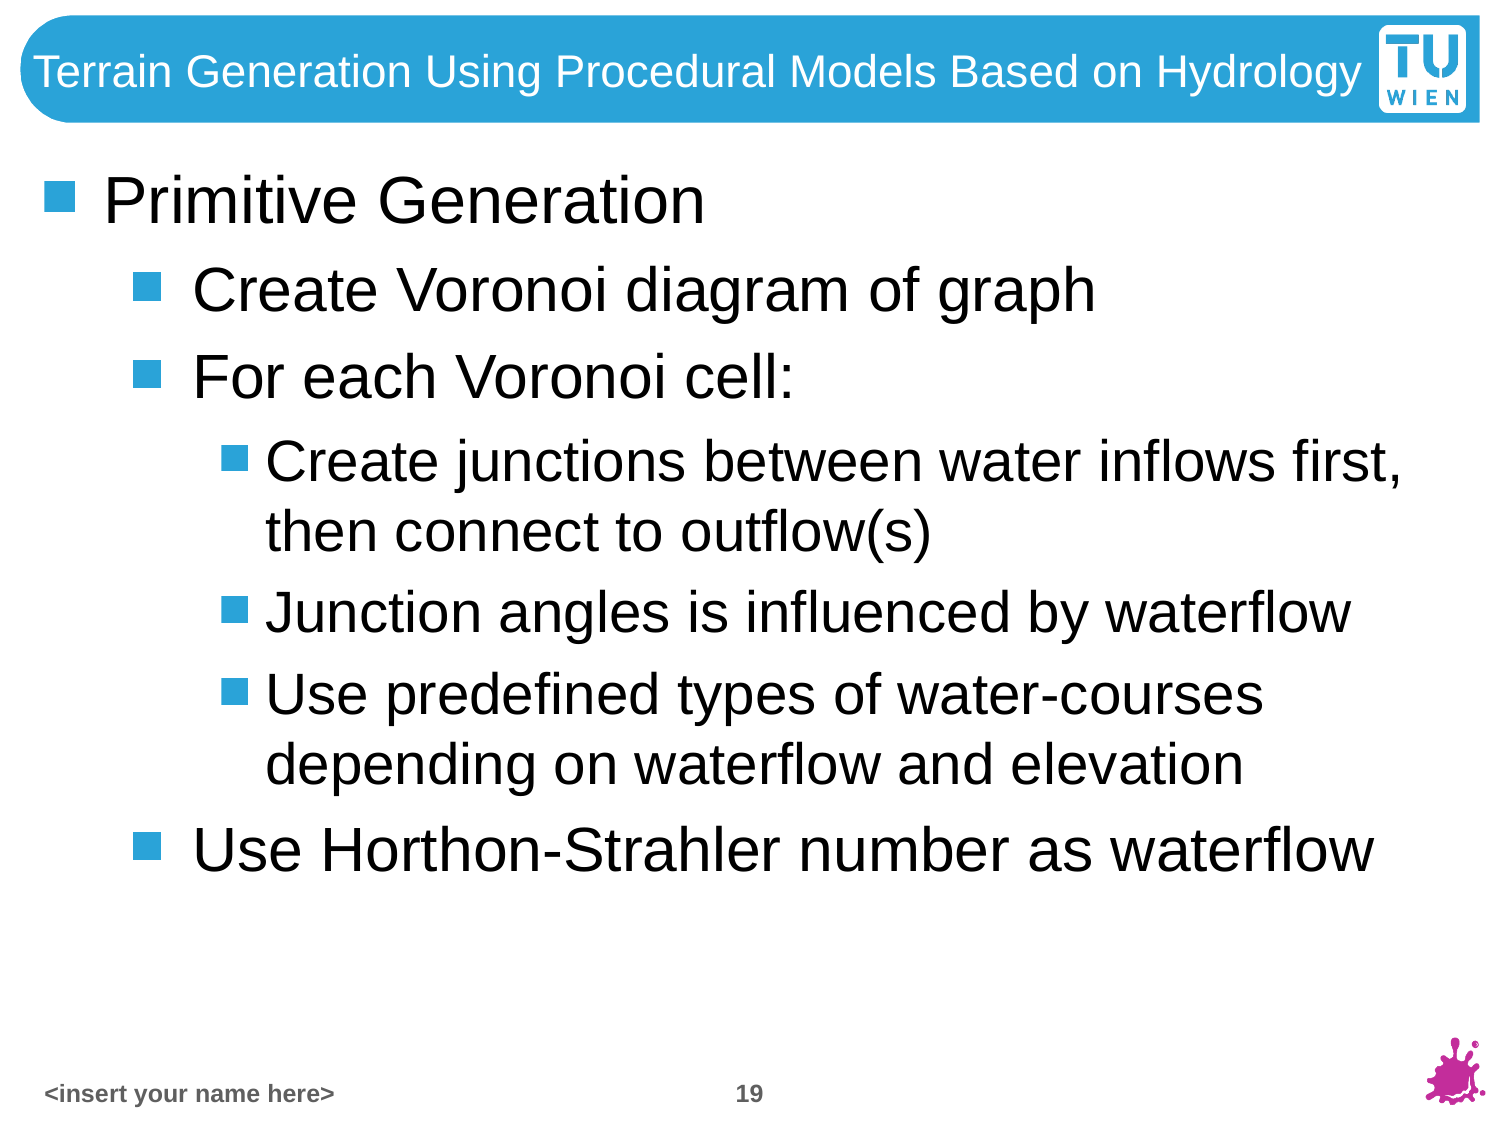

# Terrain Generation Using Procedural Models Based on Hydrology
Primitive Generation
Create Voronoi diagram of graph
For each Voronoi cell:
Create junctions between water inflows first, then connect to outflow(s)
Junction angles is influenced by waterflow
Use predefined types of water-courses depending on waterflow and elevation
Use Horthon-Strahler number as waterflow

19
<insert your name here>